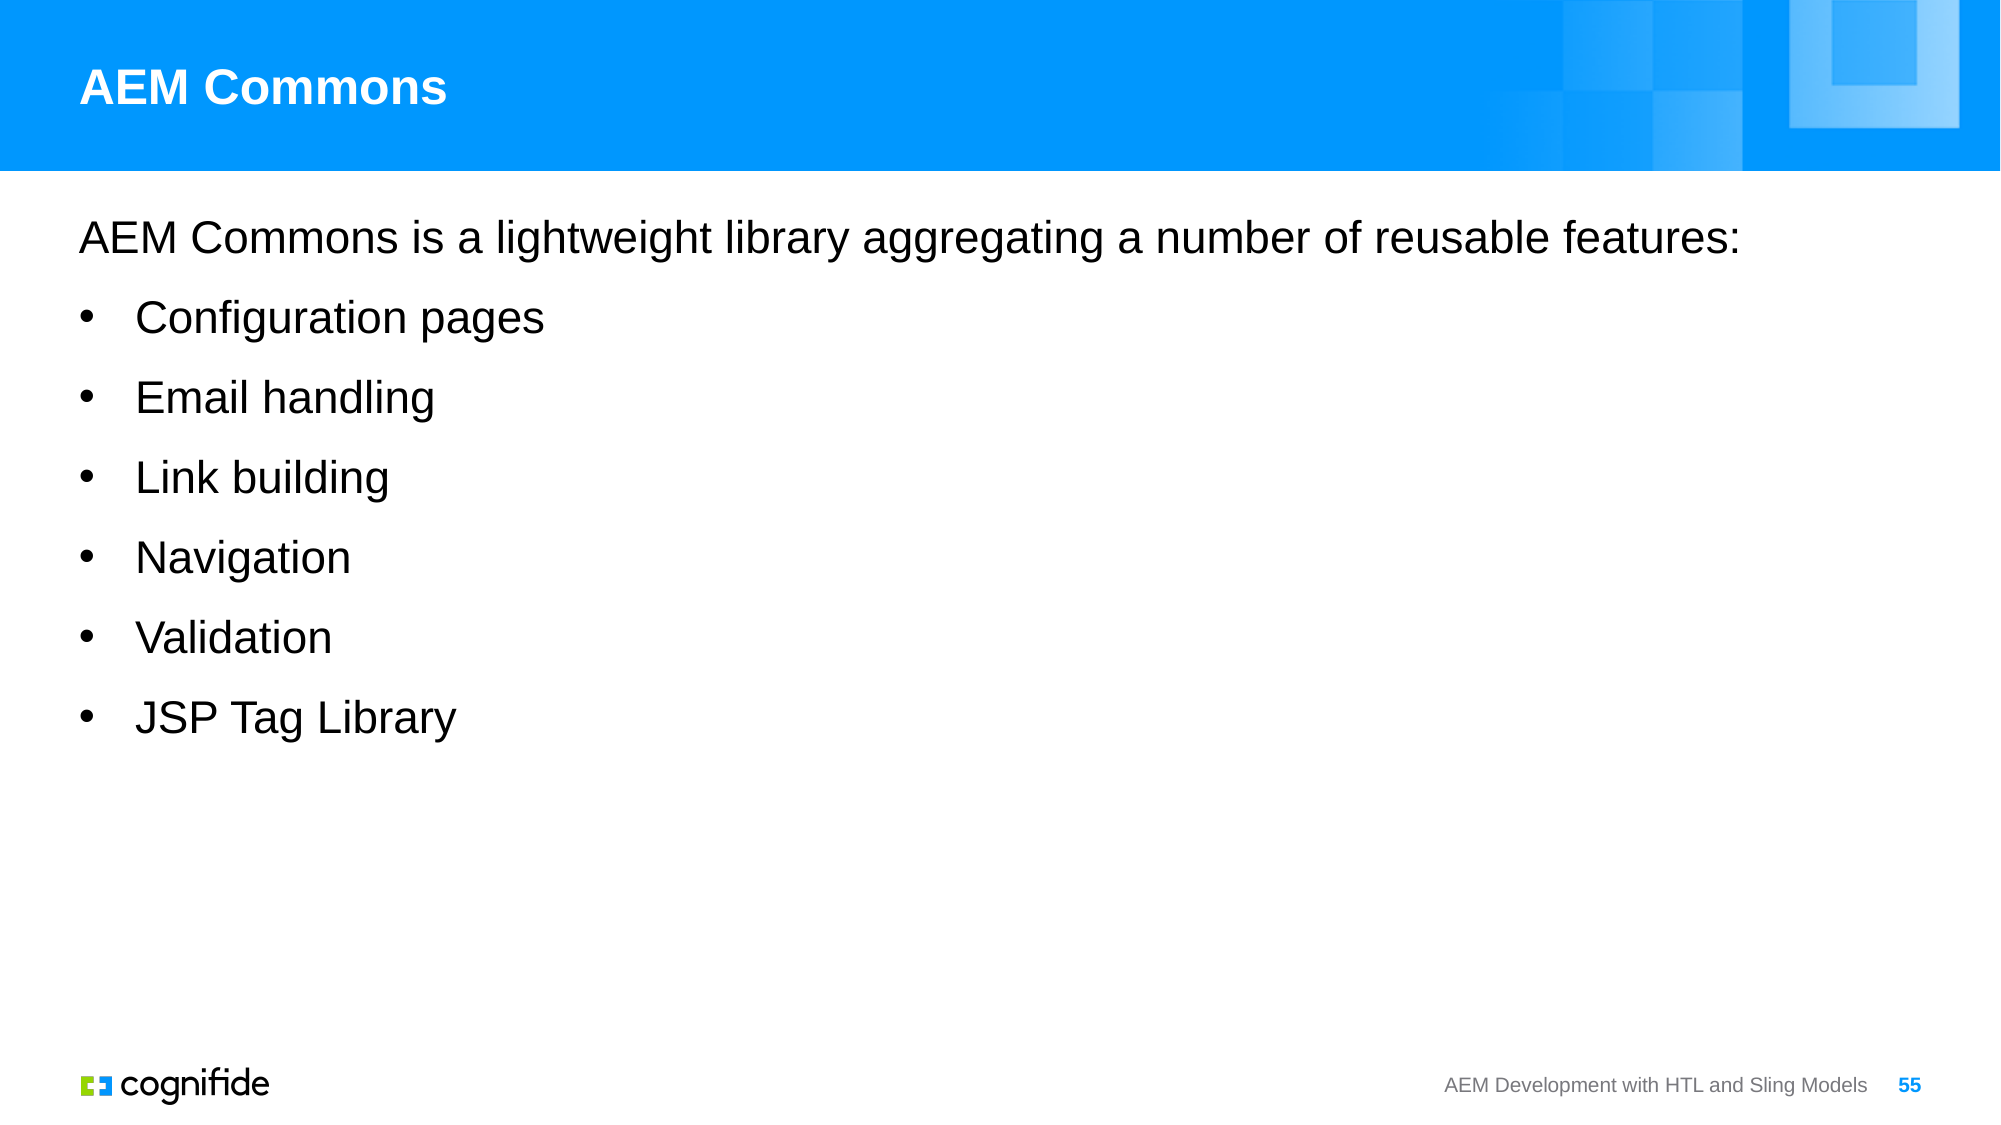

# AEM Commons
AEM Commons is a lightweight library aggregating a number of reusable features:
Configuration pages
Email handling
Link building
Navigation
Validation
JSP Tag Library
AEM Development with HTL and Sling Models
55